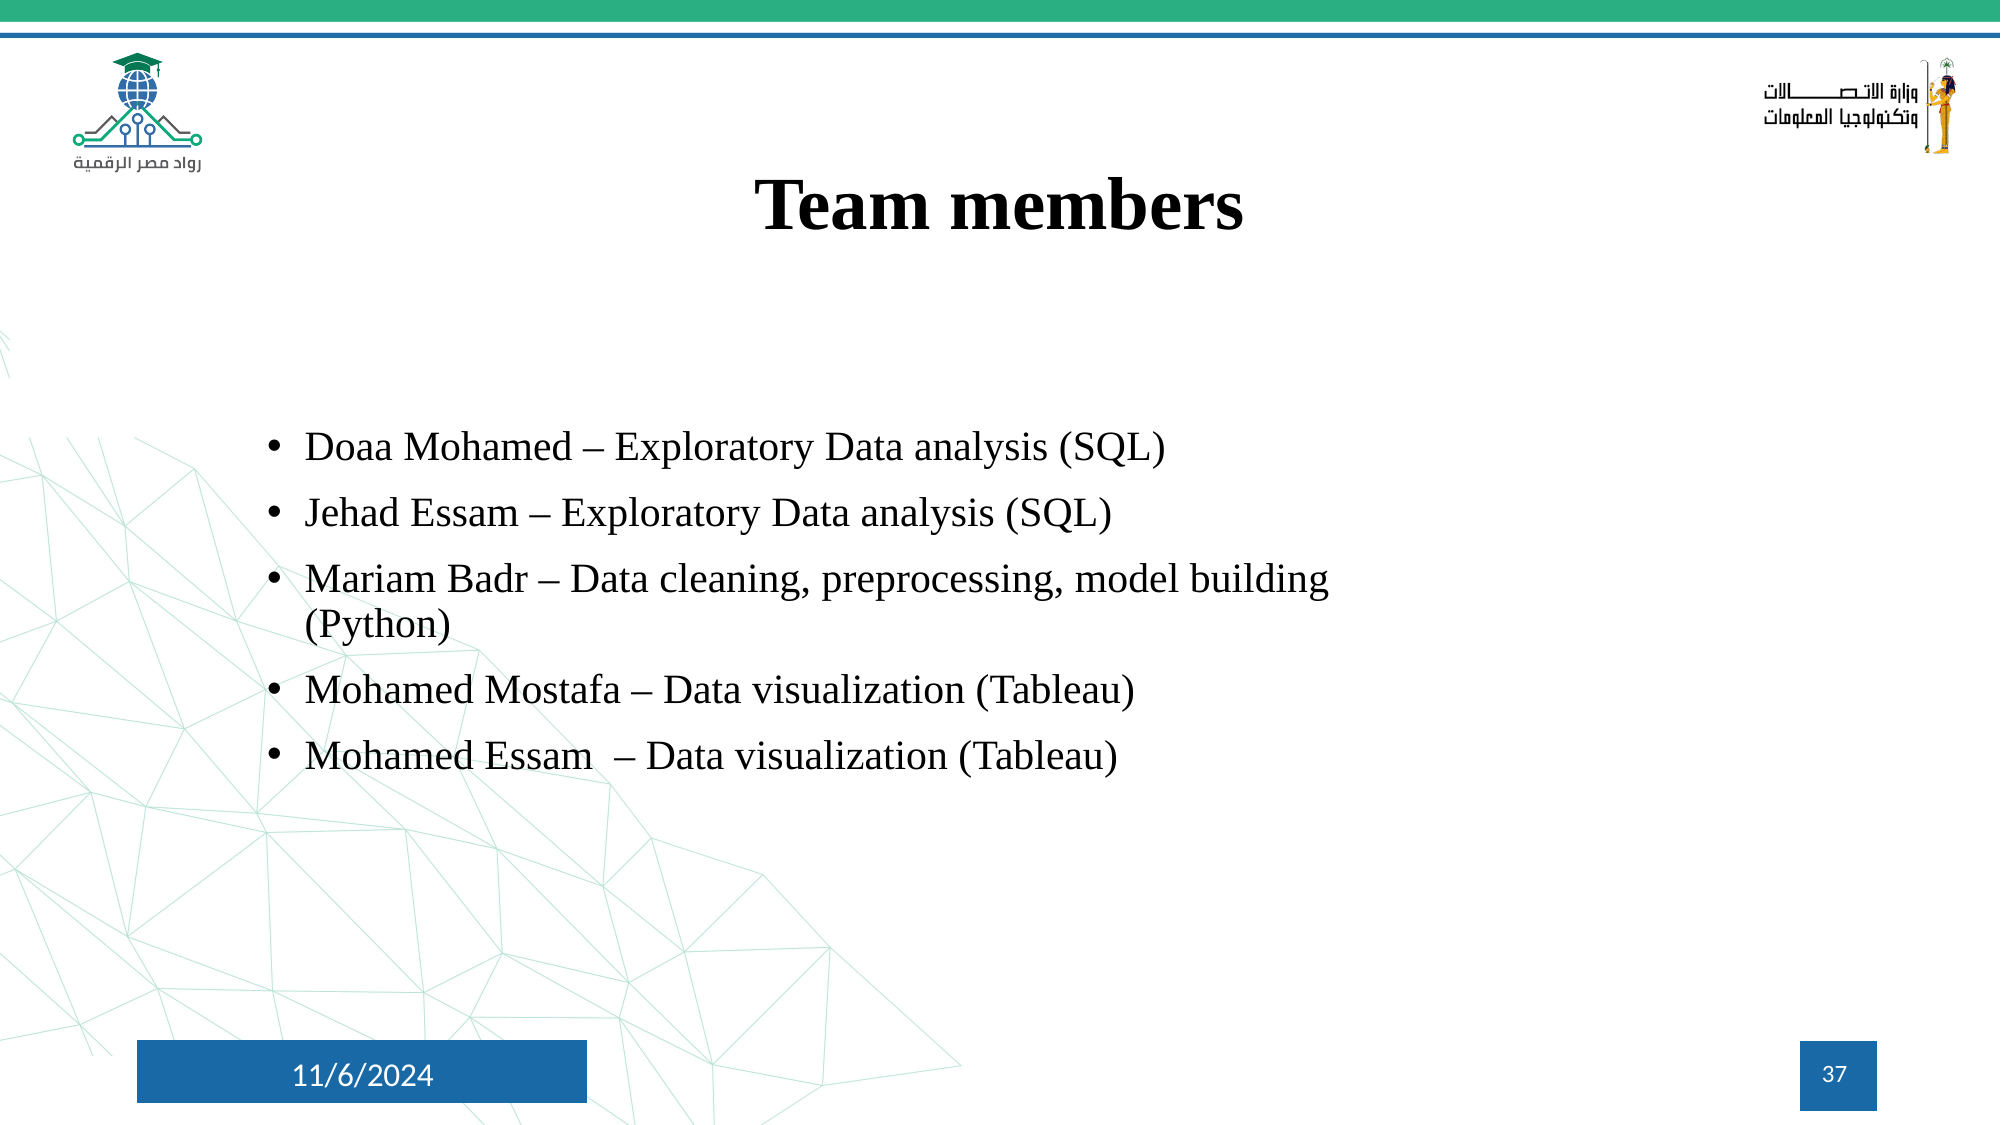

# Team members
Doaa Mohamed – Exploratory Data analysis (SQL)
Jehad Essam – Exploratory Data analysis (SQL)
Mariam Badr – Data cleaning, preprocessing, model building (Python)
Mohamed Mostafa – Data visualization (Tableau)
Mohamed Essam  – Data visualization (Tableau)
11/6/2024
37